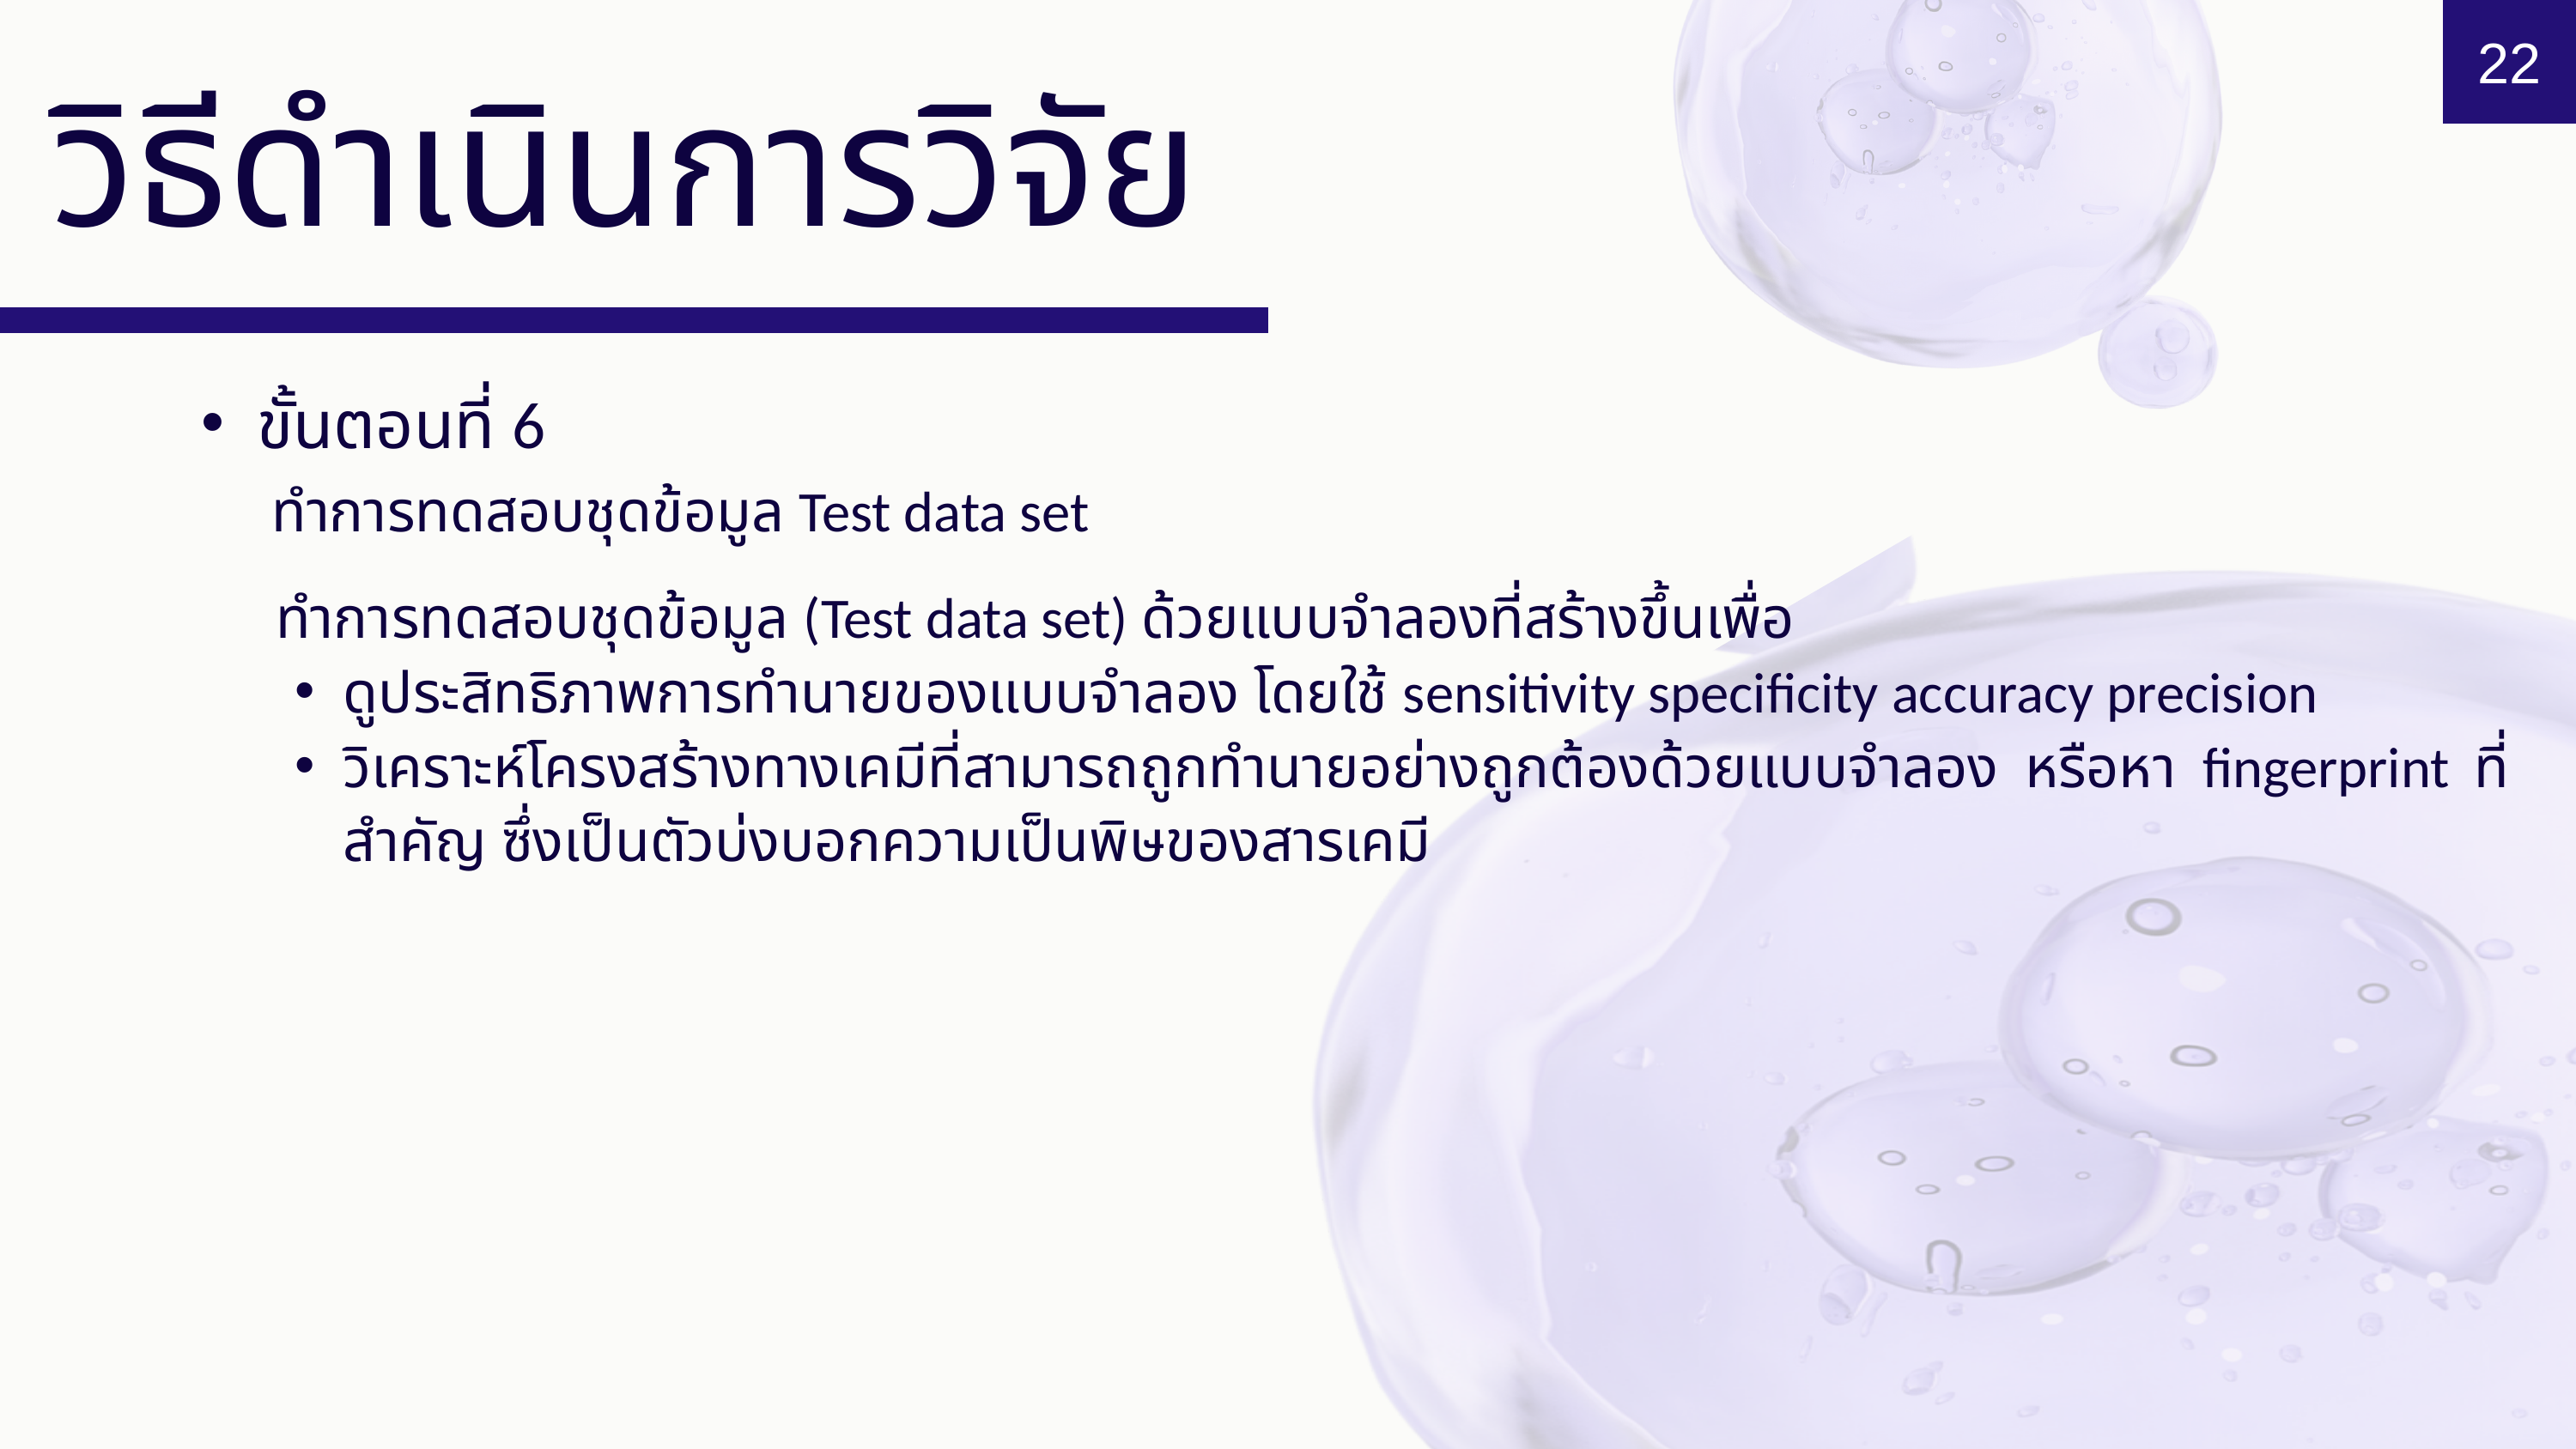

22

วิธีดำเนินการวิจัย

ขั้นตอนที่ 6
ทำการทดสอบชุดข้อมูล Test data set
  ทำการทดสอบชุดข้อมูล (Test data set) ด้วยแบบจำลองที่สร้างขึ้นเพื่อ
ดูประสิทธิภาพการทำนายของแบบจำลอง โดยใช้ sensitivity specificity accuracy precision
วิเคราะห์โครงสร้างทางเคมีที่สามารถถูกทำนายอย่างถูกต้องด้วยแบบจำลอง หรือหา fingerprint ที่สำคัญ ซึ่งเป็นตัวบ่งบอกความเป็นพิษของสารเคมี